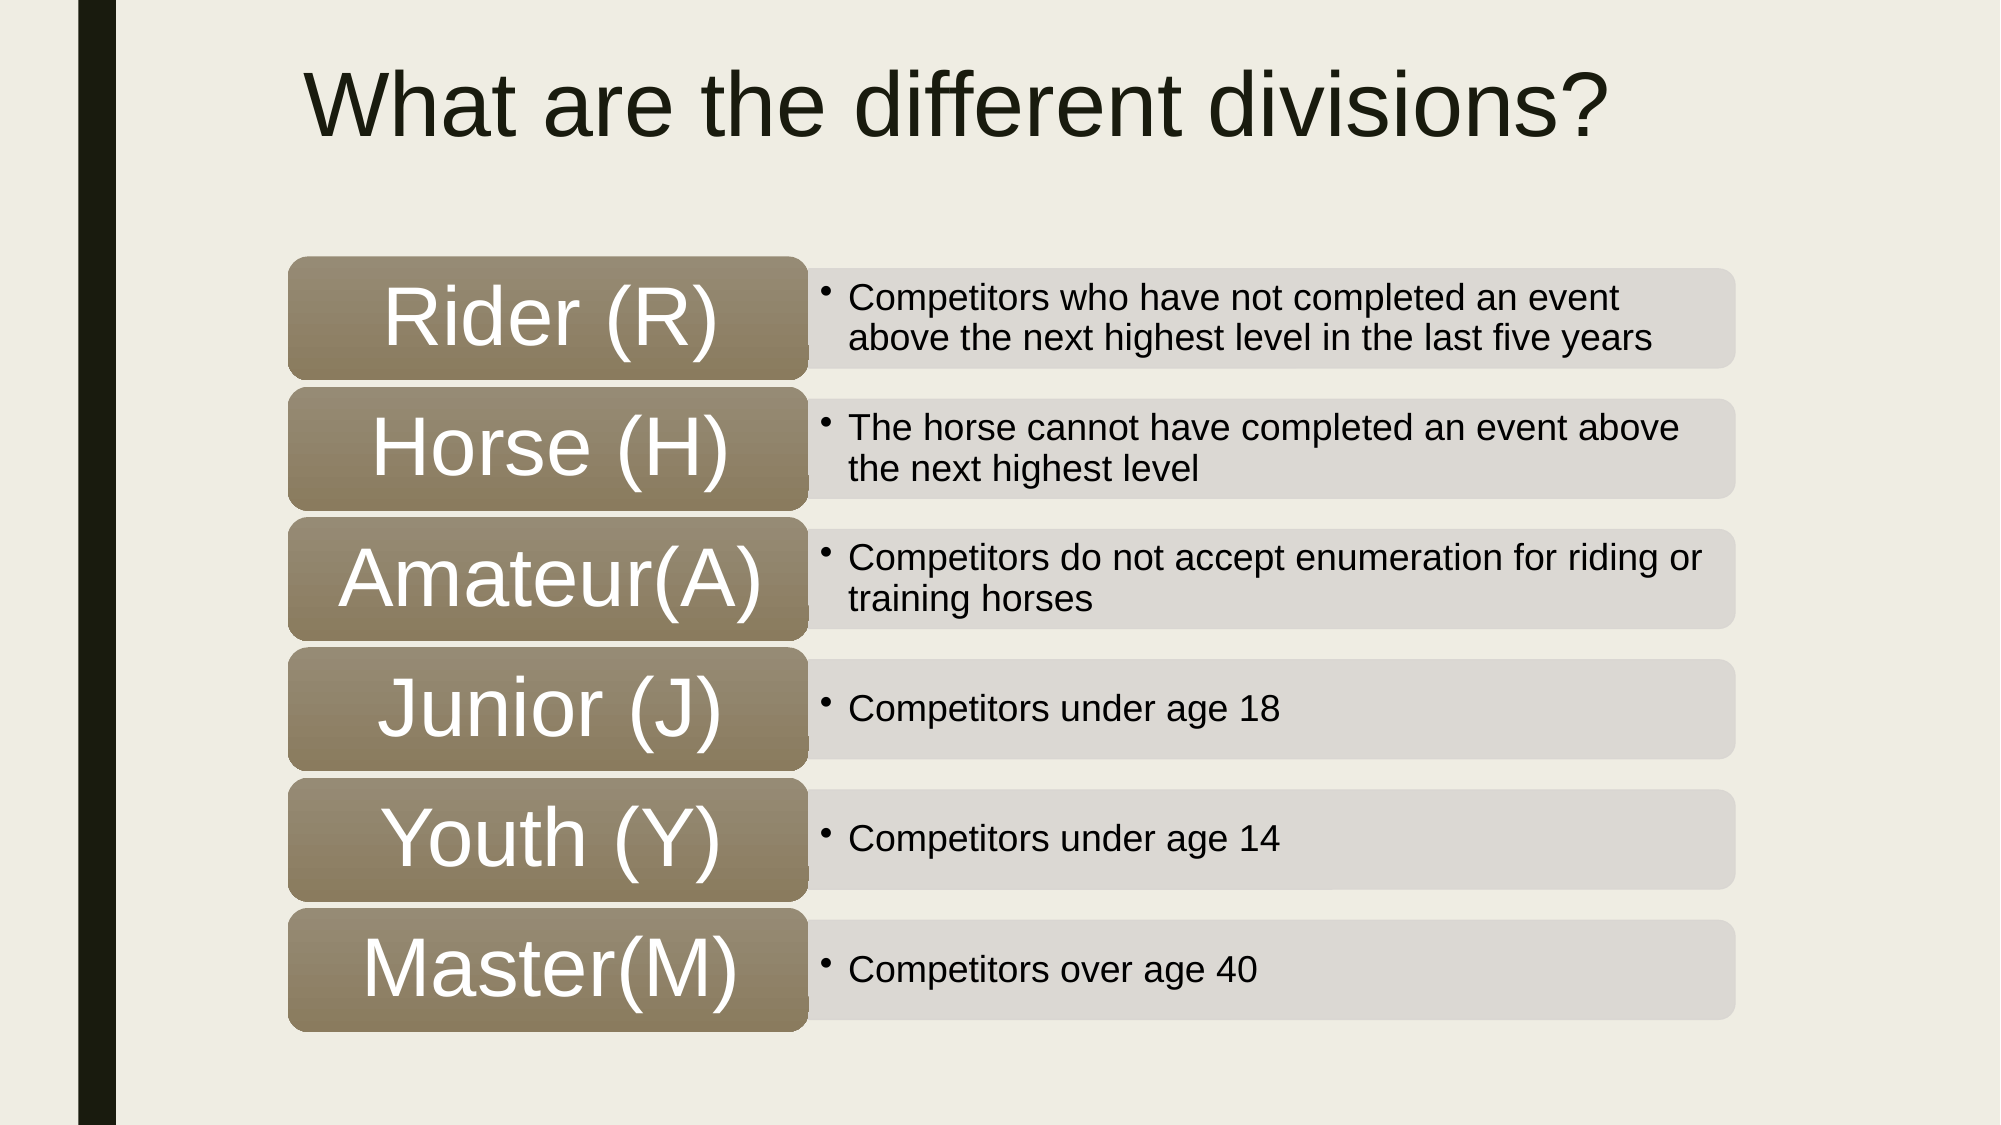

# What are the different divisions?
Competitors who have not completed an event above the next highest level in the last five years
Rider (R)
The horse cannot have completed an event above the next highest level
Horse (H)
Competitors do not accept enumeration for riding or training horses
Amateur(A)
Competitors under age 18
Junior (J)
Competitors under age 14
Youth (Y)
Competitors over age 40
Master(M)